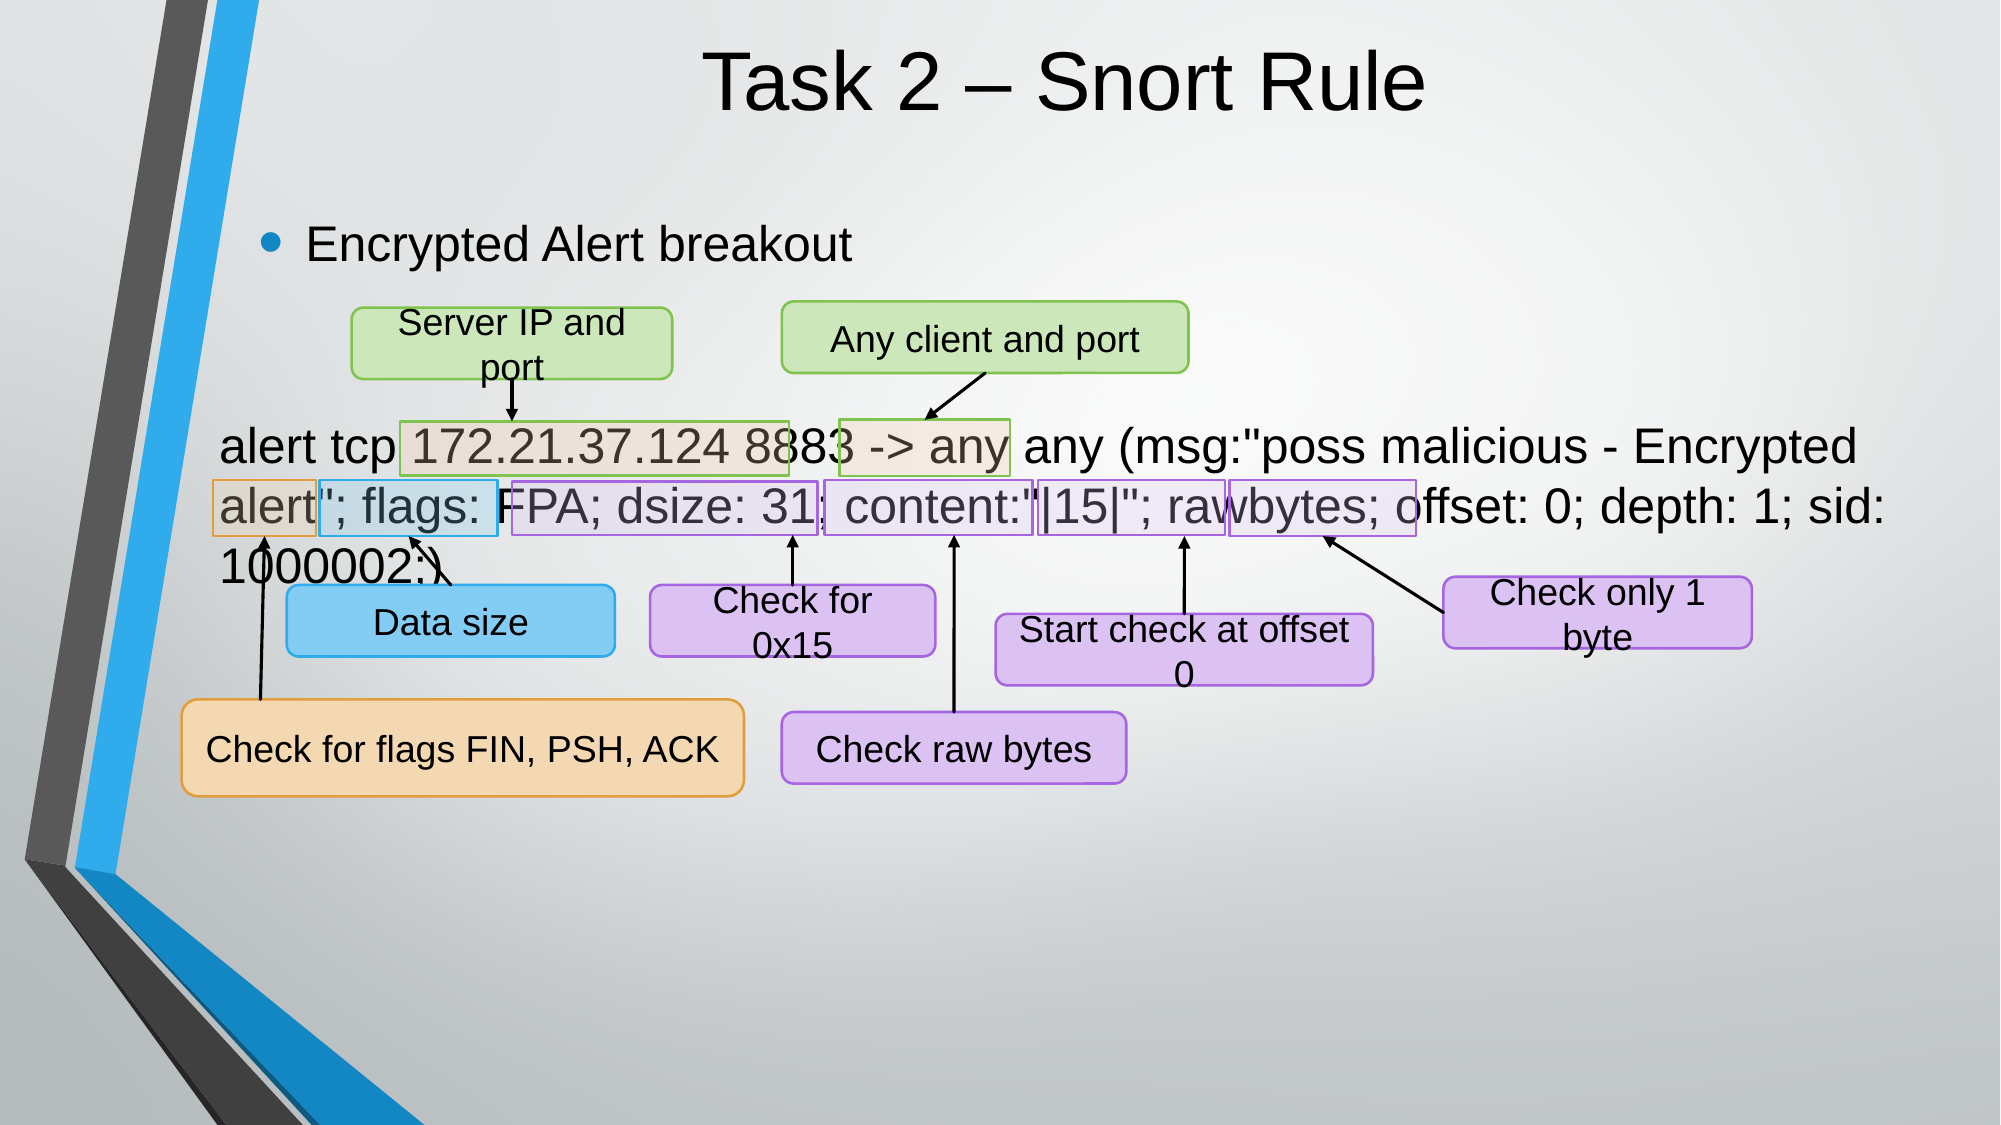

# Task 2 – Snort Rule
Encrypted Alert breakout

Any client and port
Server IP and port
alert tcp 172.21.37.124 8883 -> any any (msg:"poss malicious - Encrypted alert"; flags: FPA; dsize: 31; content:"|15|"; rawbytes; offset: 0; depth: 1; sid: 1000002;)

Check only 1 byte
Data size
Check for 0x15
Start check at offset 0
Check for flags FIN, PSH, ACK
Check raw bytes